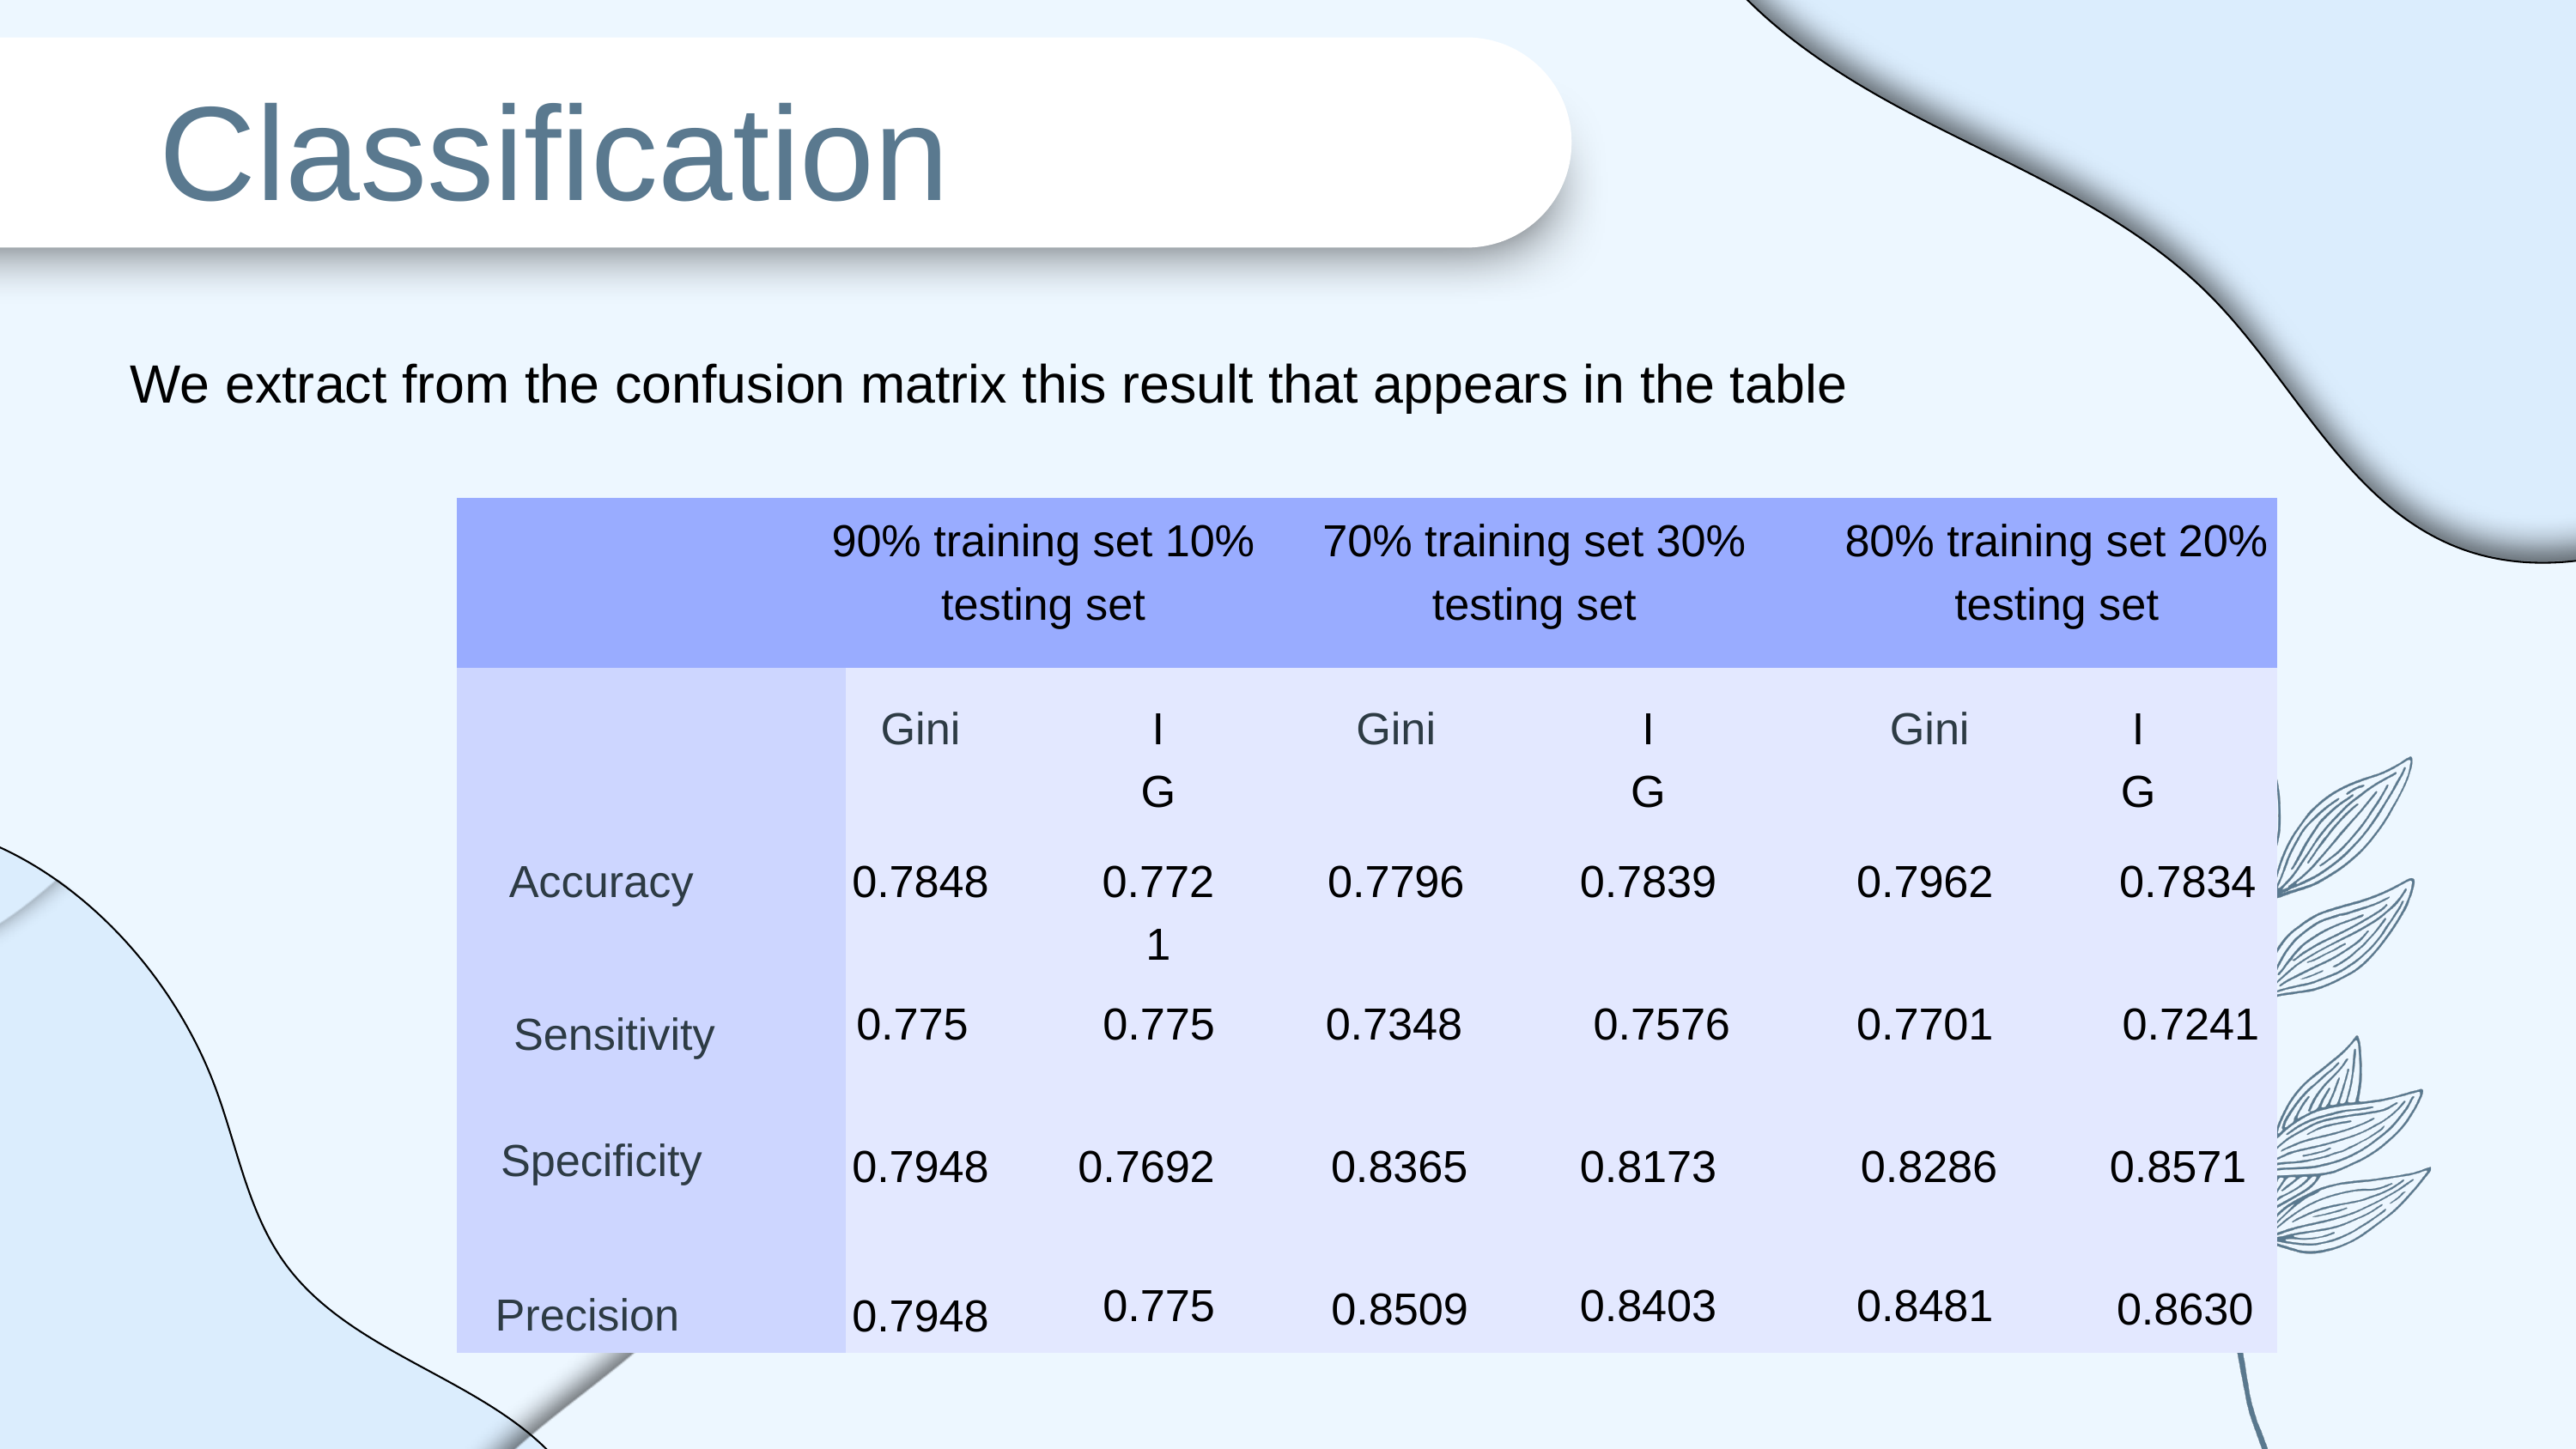

Classification
We extract from the confusion matrix this result that appears in the table
|  |  |  |  |  |  |  |
| --- | --- | --- | --- | --- | --- | --- |
|  |  |  |  |  |  |  |
|  |  |  |  |  |  |  |
|  |  |  |  |  |  |  |
|  |  |  |  |  |  |  |
|  |  |  |  |  |  |  |
90% training set 10% testing set

70% training set 30% testing set

80% training set 20% testing set

Gini
IG
Gini
IG
Gini
IG
Accuracy
0.7848
0.7721
0.7796
0.7839
0.7962
0.7834
0.775
0.775
0.7348
0.7576
0.7701
0.7241
Sensitivity
Specificity
0.7948
0.7692
0.8365
0.8173
0.8286
0.8571

0.7948

0.775
0.8403
0.8481
0.8509
0.8630
Precision